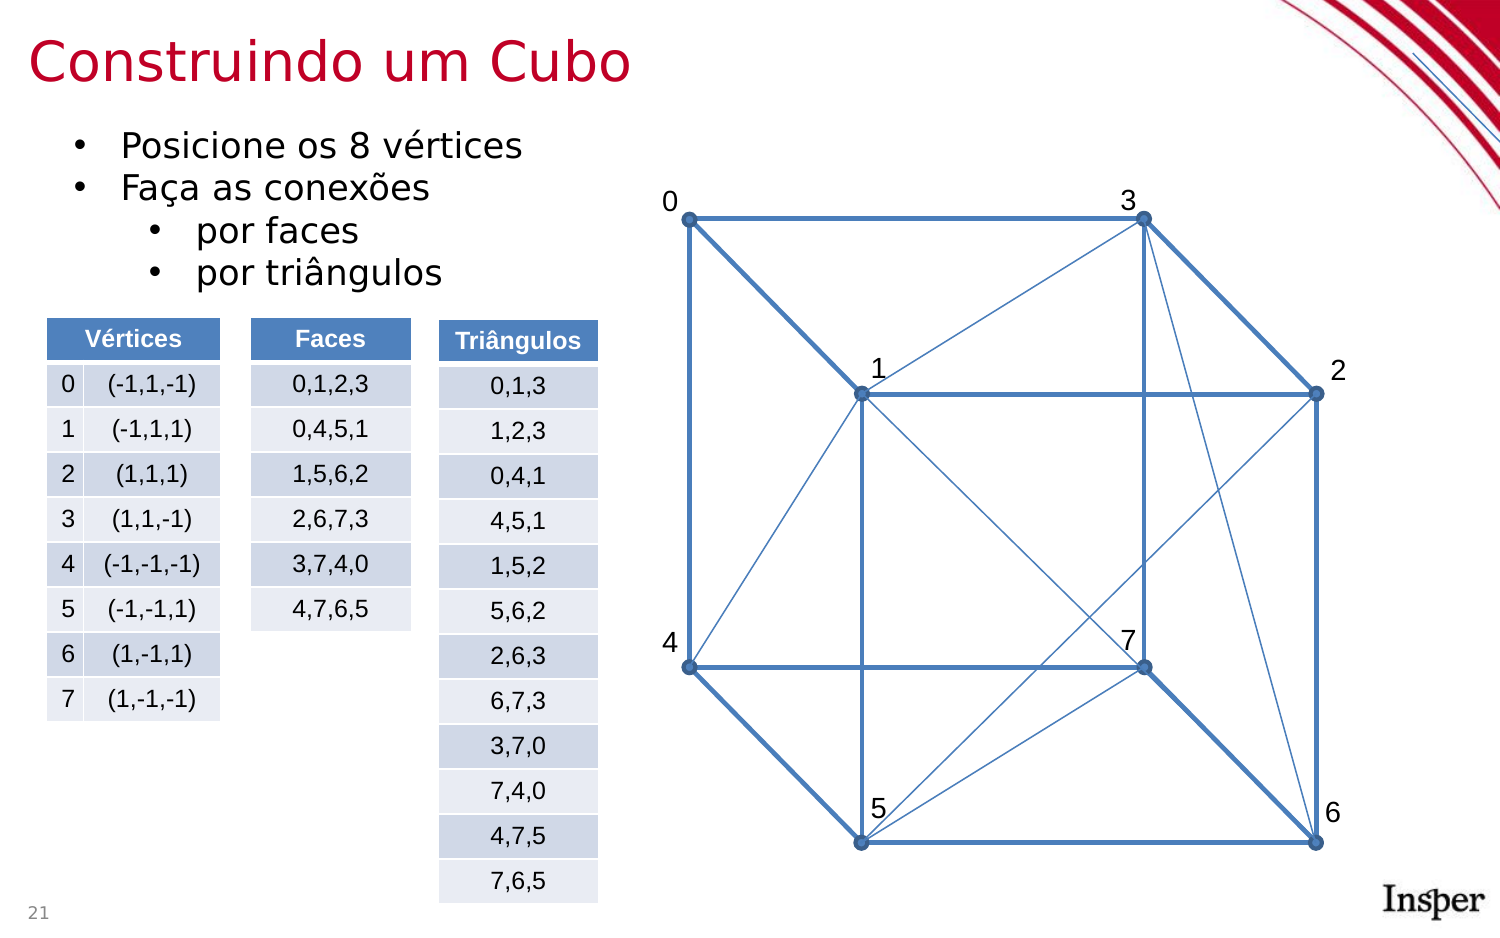

# Construindo um Cubo
Posicione os 8 vértices
Faça as conexões
por faces
por triângulos
3
0

| Faces |
| --- |
| 0,1,2,3 |
| 0,4,5,1 |
| 1,5,6,2 |
| 2,6,7,3 |
| 3,7,4,0 |
| 4,7,6,5 |
| Vértices | Vértices |
| --- | --- |
| 0 | (-1,1,-1) |
| 1 | (-1,1,1) |
| 2 | (1,1,1) |
| 3 | (1,1,-1) |
| 4 | (-1,-1,-1) |
| 5 | (-1,-1,1) |
| 6 | (1,-1,1) |
| 7 | (1,-1,-1) |
| Triângulos |
| --- |
| 0,1,3 |
| 1,2,3 |
| 0,4,1 |
| 4,5,1 |
| 1,5,2 |
| 5,6,2 |
| 2,6,3 |
| 6,7,3 |
| 3,7,0 |
| 7,4,0 |
| 4,7,5 |
| 7,6,5 |
1
2

7
4

5
6

21